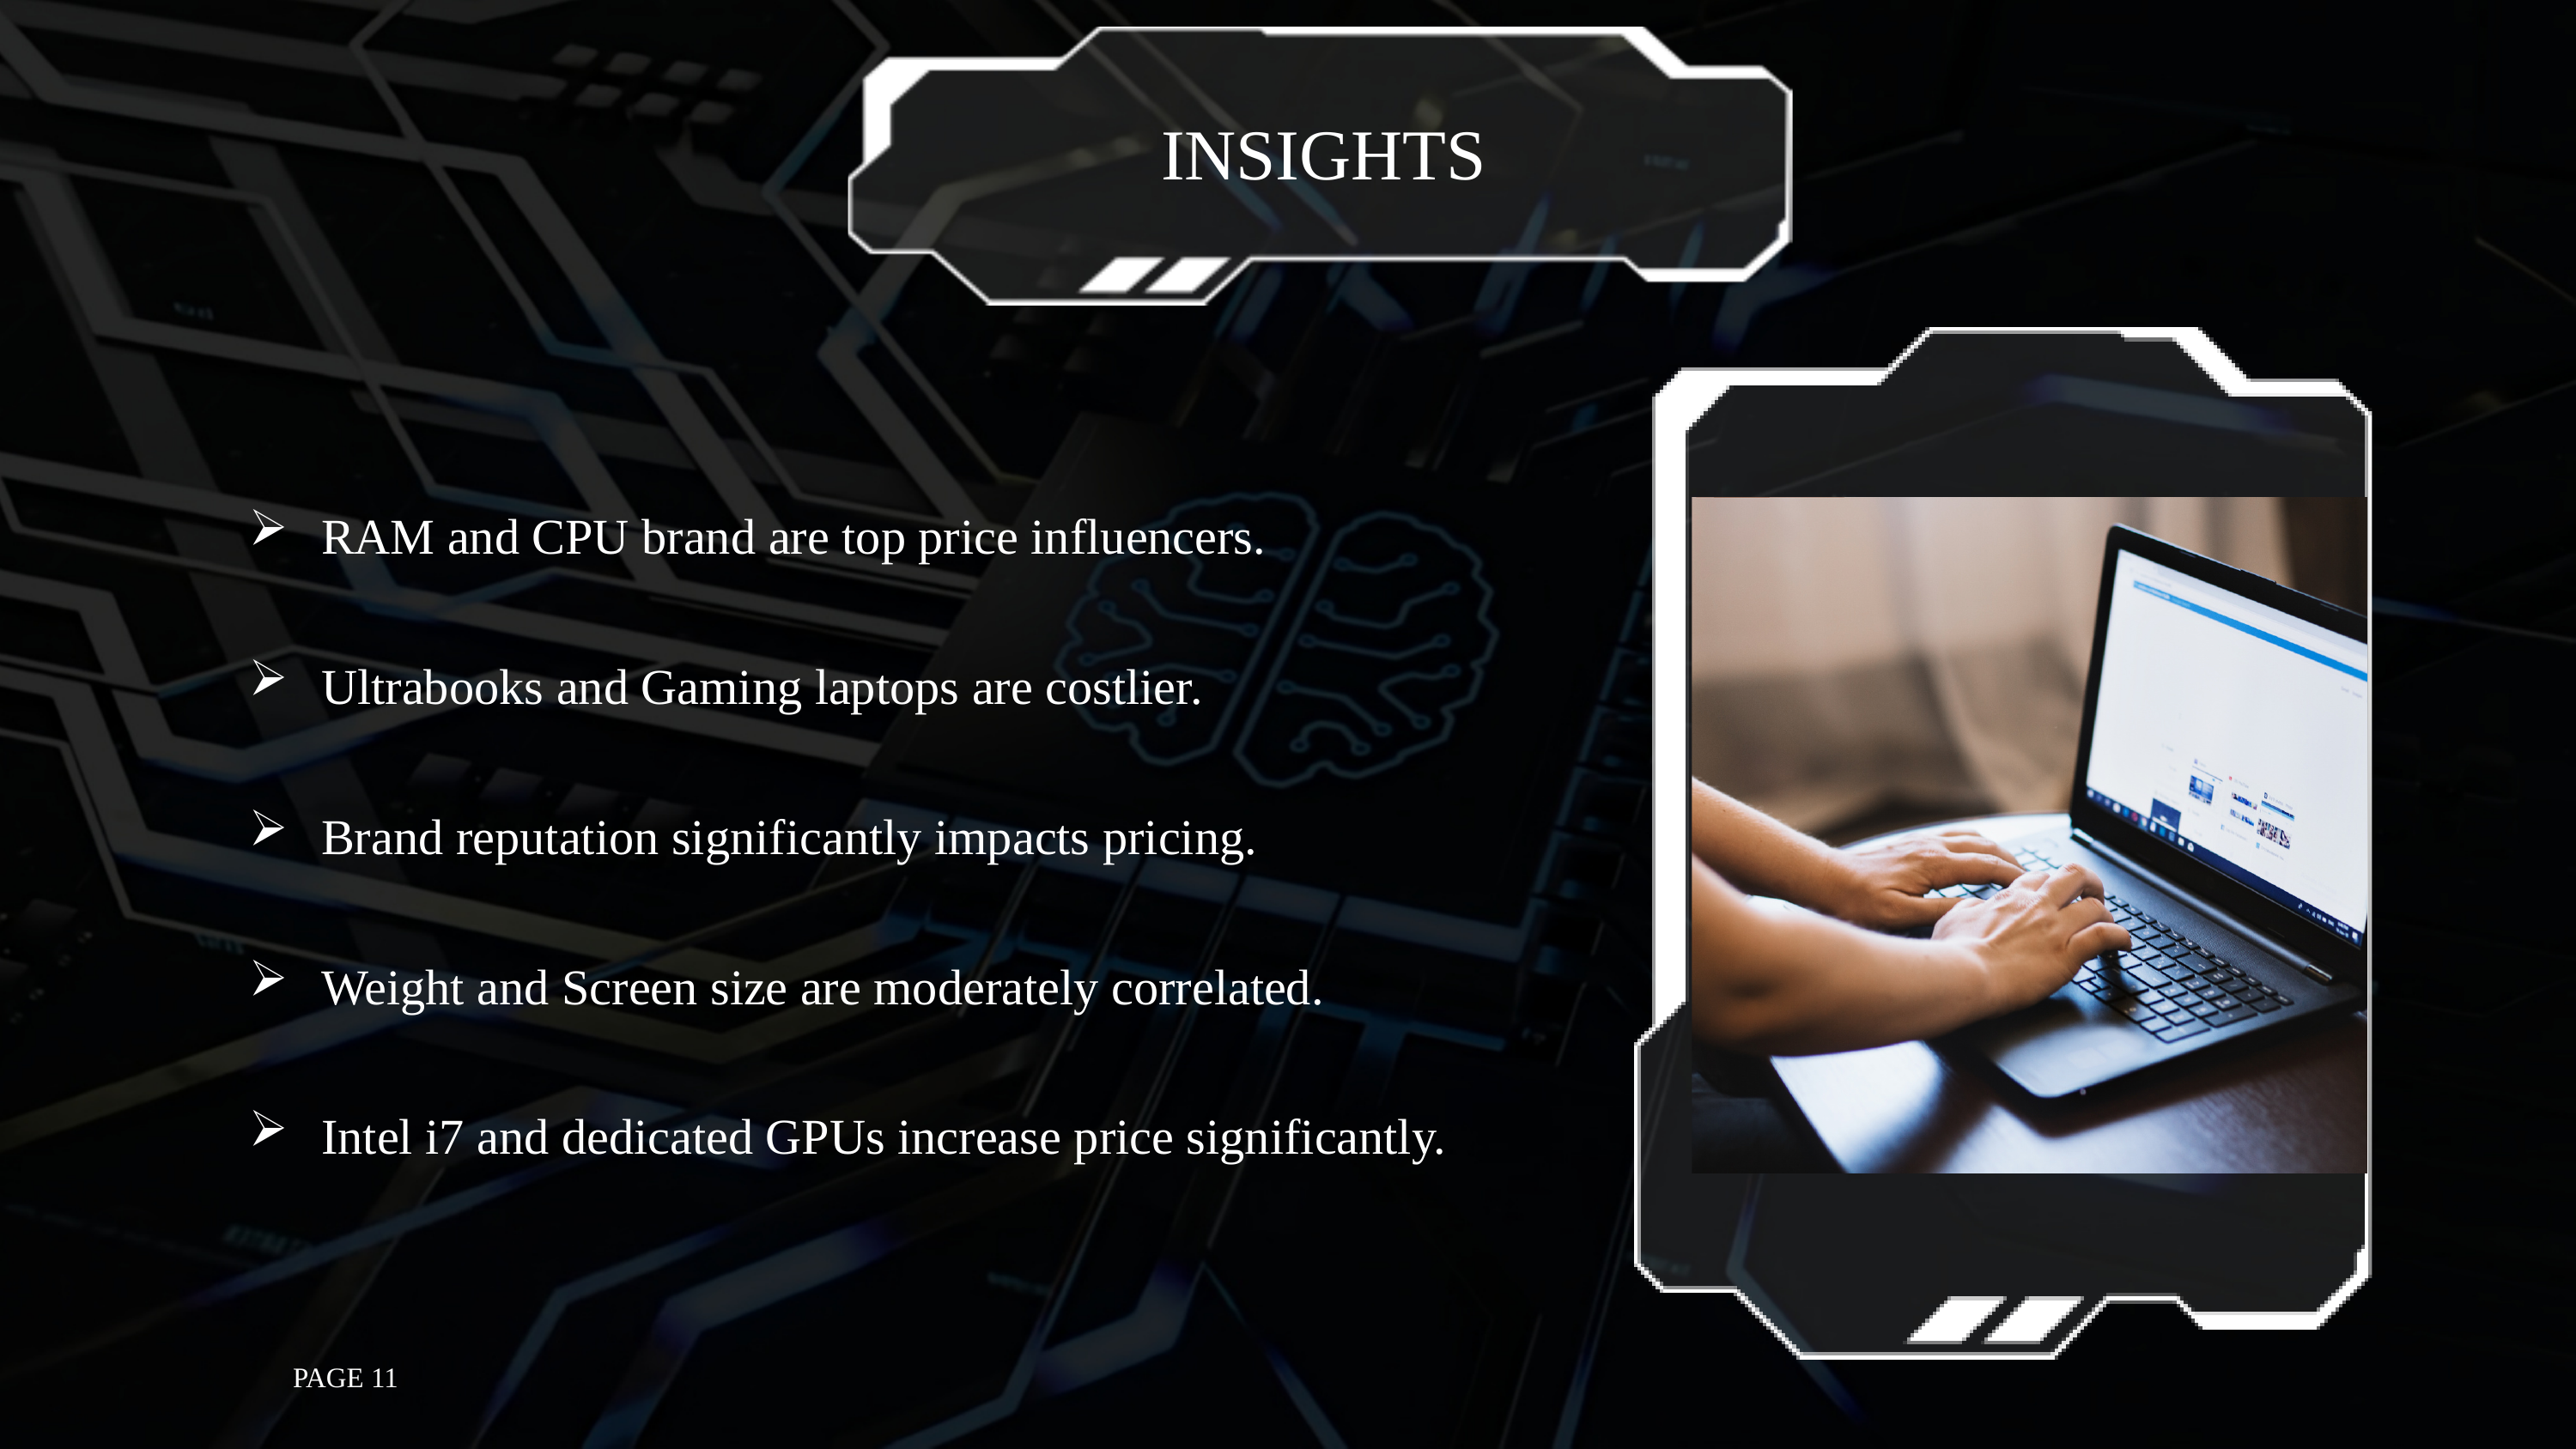

INSIGHTS

RAM and CPU brand are top price influencers.
Ultrabooks and Gaming laptops are costlier.
Brand reputation significantly impacts pricing.
Weight and Screen size are moderately correlated.
Intel i7 and dedicated GPUs increase price significantly.

PAGE 11